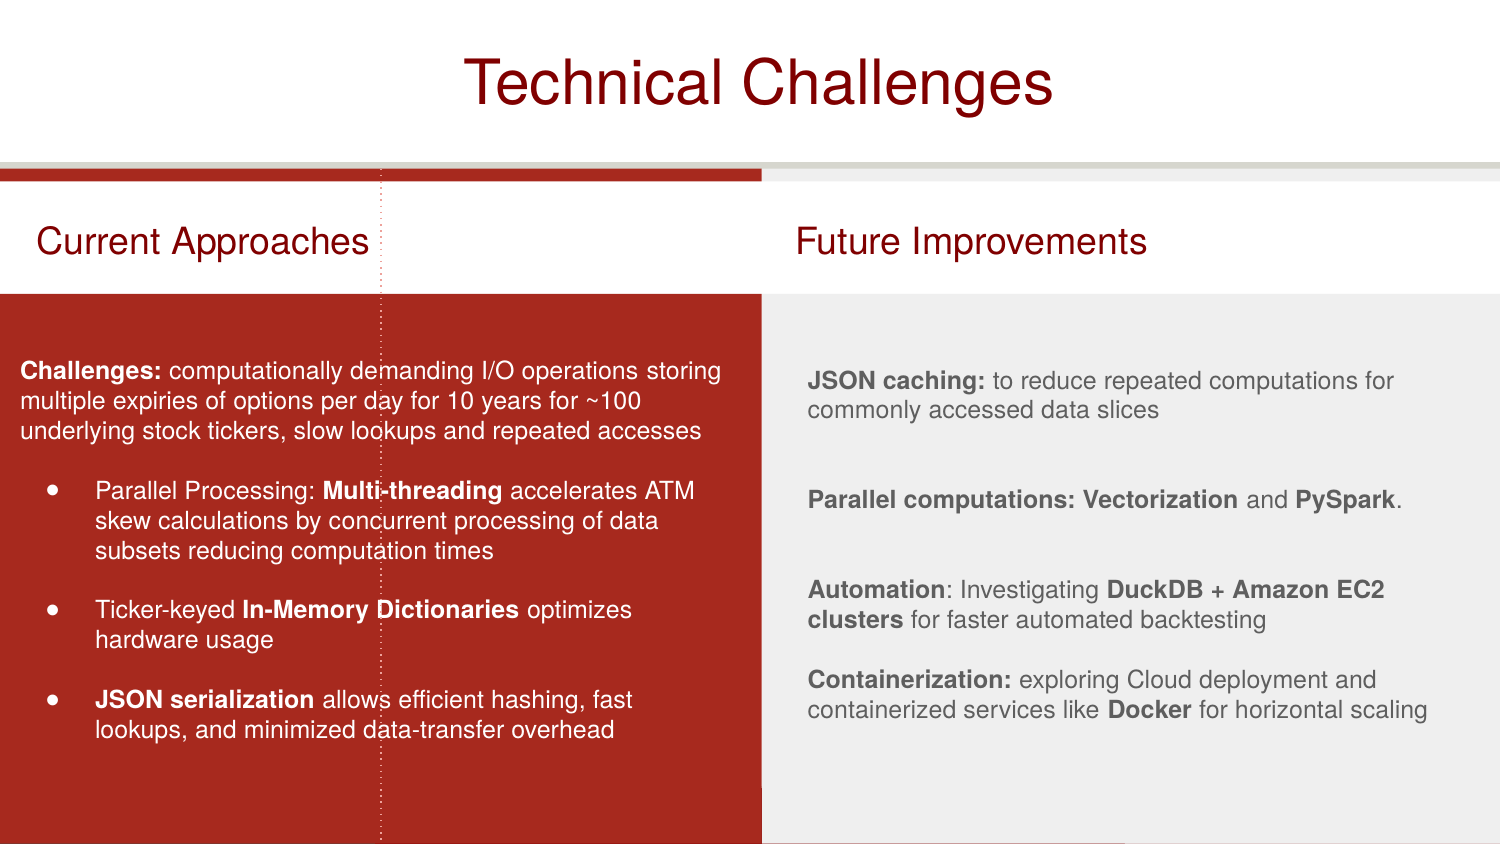

Technical Challenges

Future Improvements
JSON caching: to reduce repeated computations for commonly accessed data slices

Parallel computations: Vectorization and PySpark.

Automation: Investigating DuckDB + Amazon EC2 clusters for faster automated backtesting

Containerization: exploring Cloud deployment and containerized services like Docker for horizontal scaling

Current Approaches
Challenges: computationally demanding I/O operations storing multiple expiries of options per day for 10 years for ~100 underlying stock tickers, slow lookups and repeated accesses

Parallel Processing: Multi-threading accelerates ATM skew calculations by concurrent processing of data subsets reducing computation times

Ticker-keyed In-Memory Dictionaries optimizes hardware usage

JSON serialization allows efficient hashing, fast lookups, and minimized data-transfer overhead

Vestibulum congue tempus
Lorem ipsum dolor sit amet, consectetur adipiscing elit, sed do eiusmod tempor.

Vestibulum congue tempus
Lorem ipsum dolor sit amet, consectetur adipiscing elit, sed do eiusmod tempor.